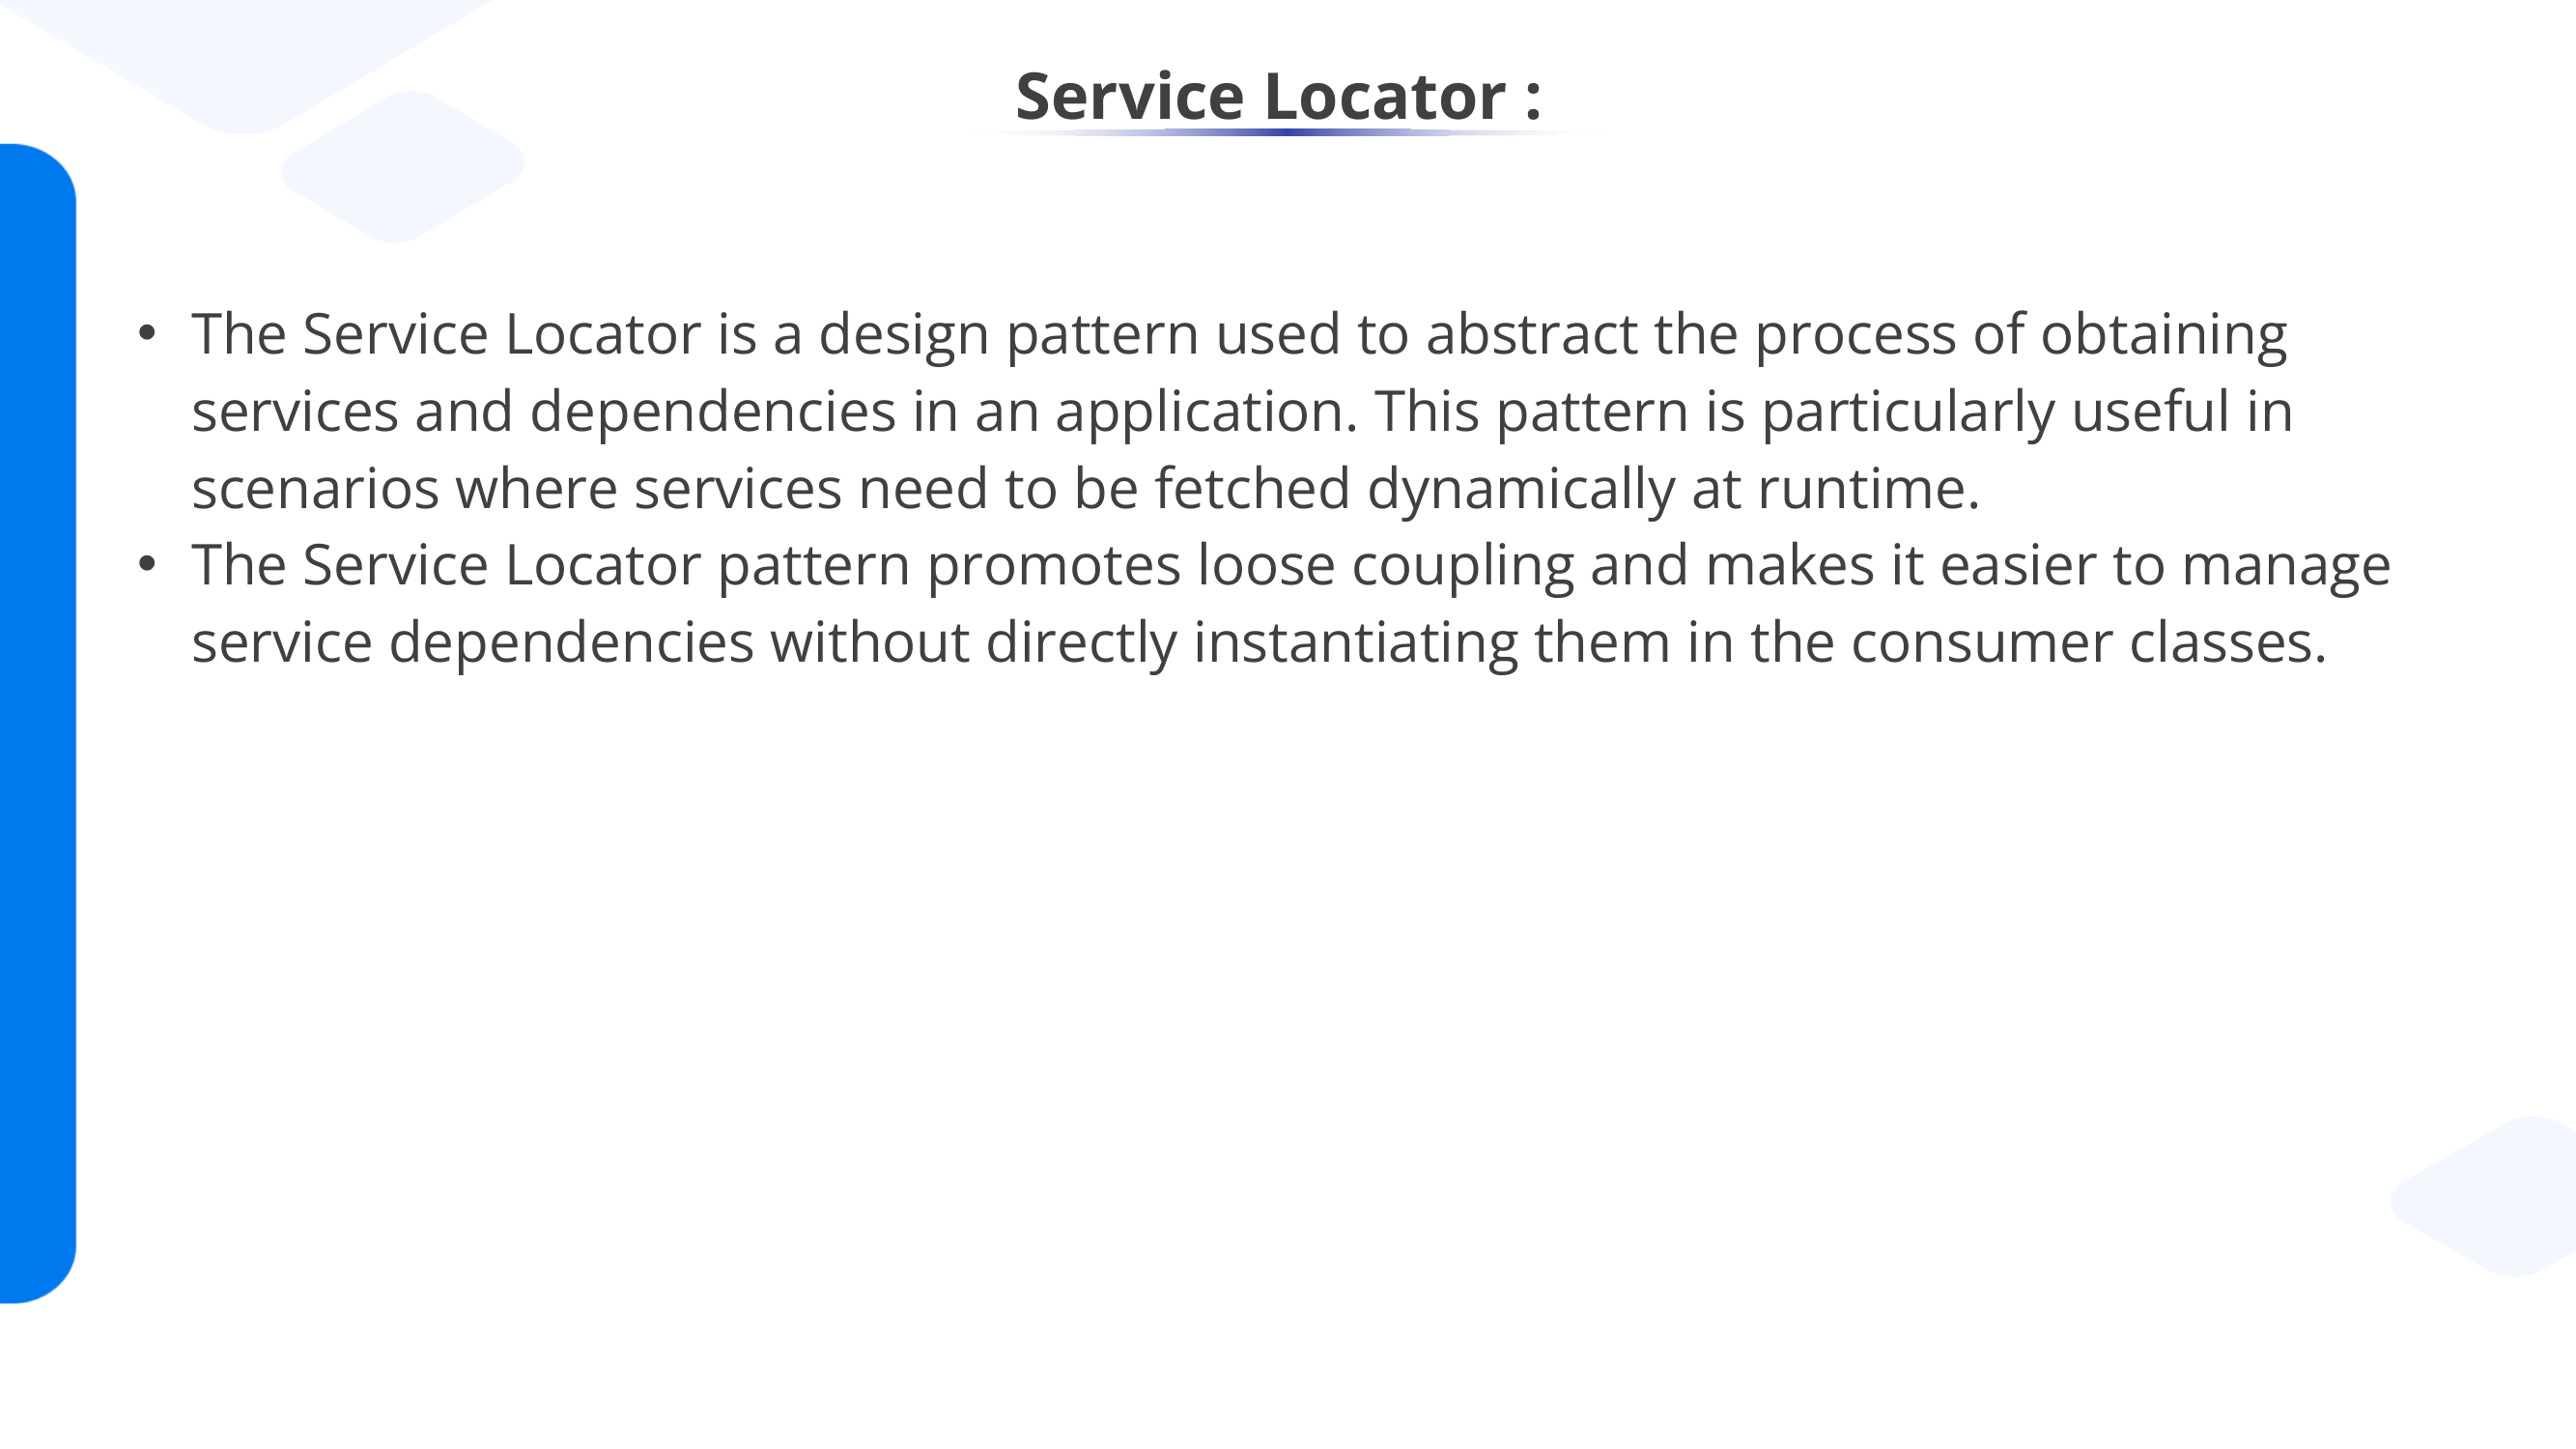

# Service Locator :

The Service Locator is a design pattern used to abstract the process of obtaining services and dependencies in an application. This pattern is particularly useful in scenarios where services need to be fetched dynamically at runtime.
The Service Locator pattern promotes loose coupling and makes it easier to manage service dependencies without directly instantiating them in the consumer classes.